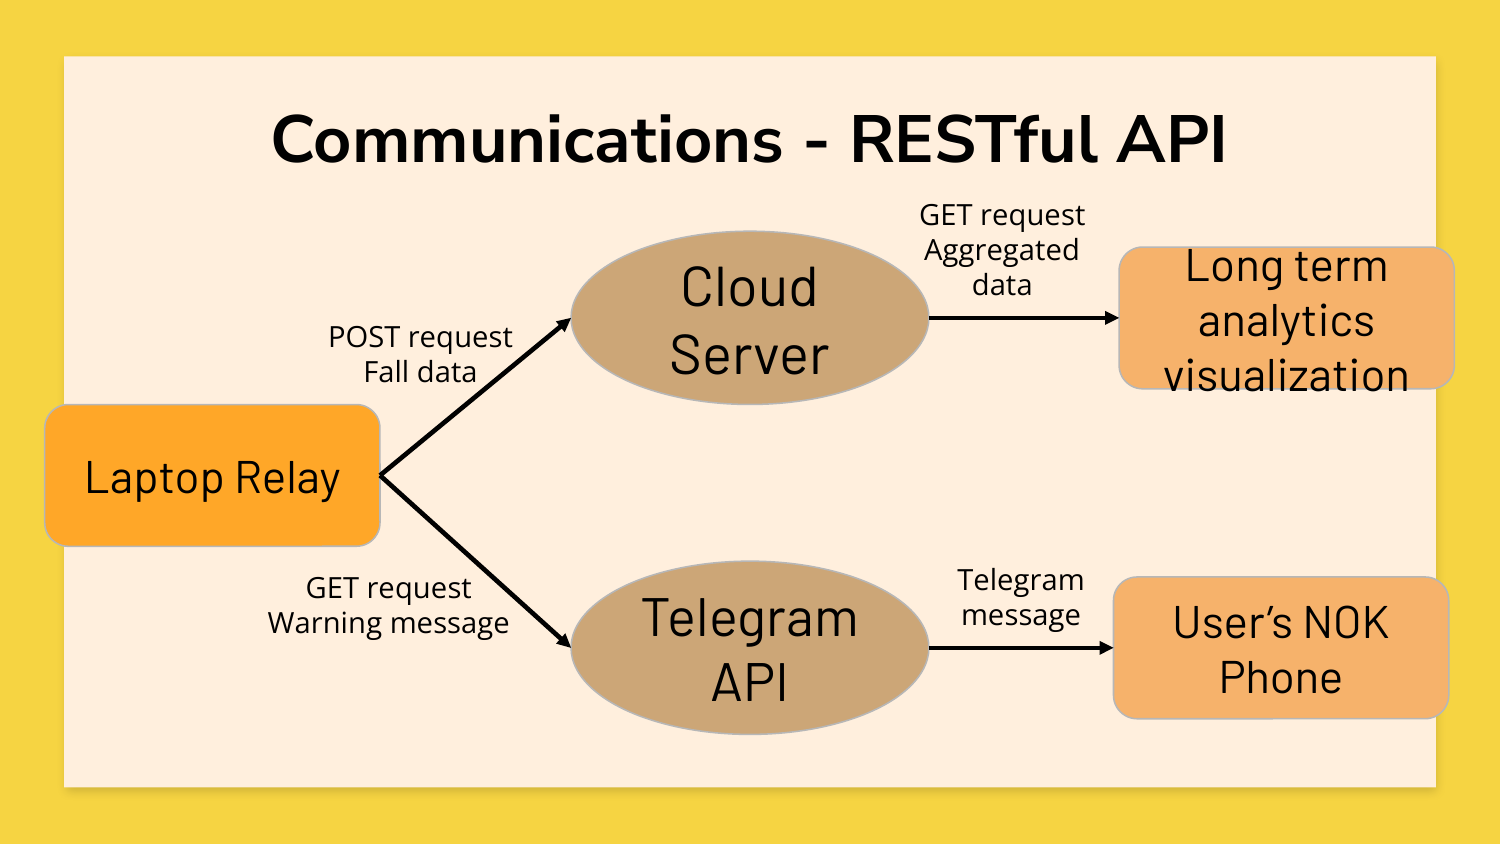

# Communications - RESTful API
GET request
Aggregated data
Cloud Server
Long term analytics visualization
POST request
Fall data
Laptop Relay
Telegram
message
GET request
Warning message
Telegram API
User’s NOK
Phone